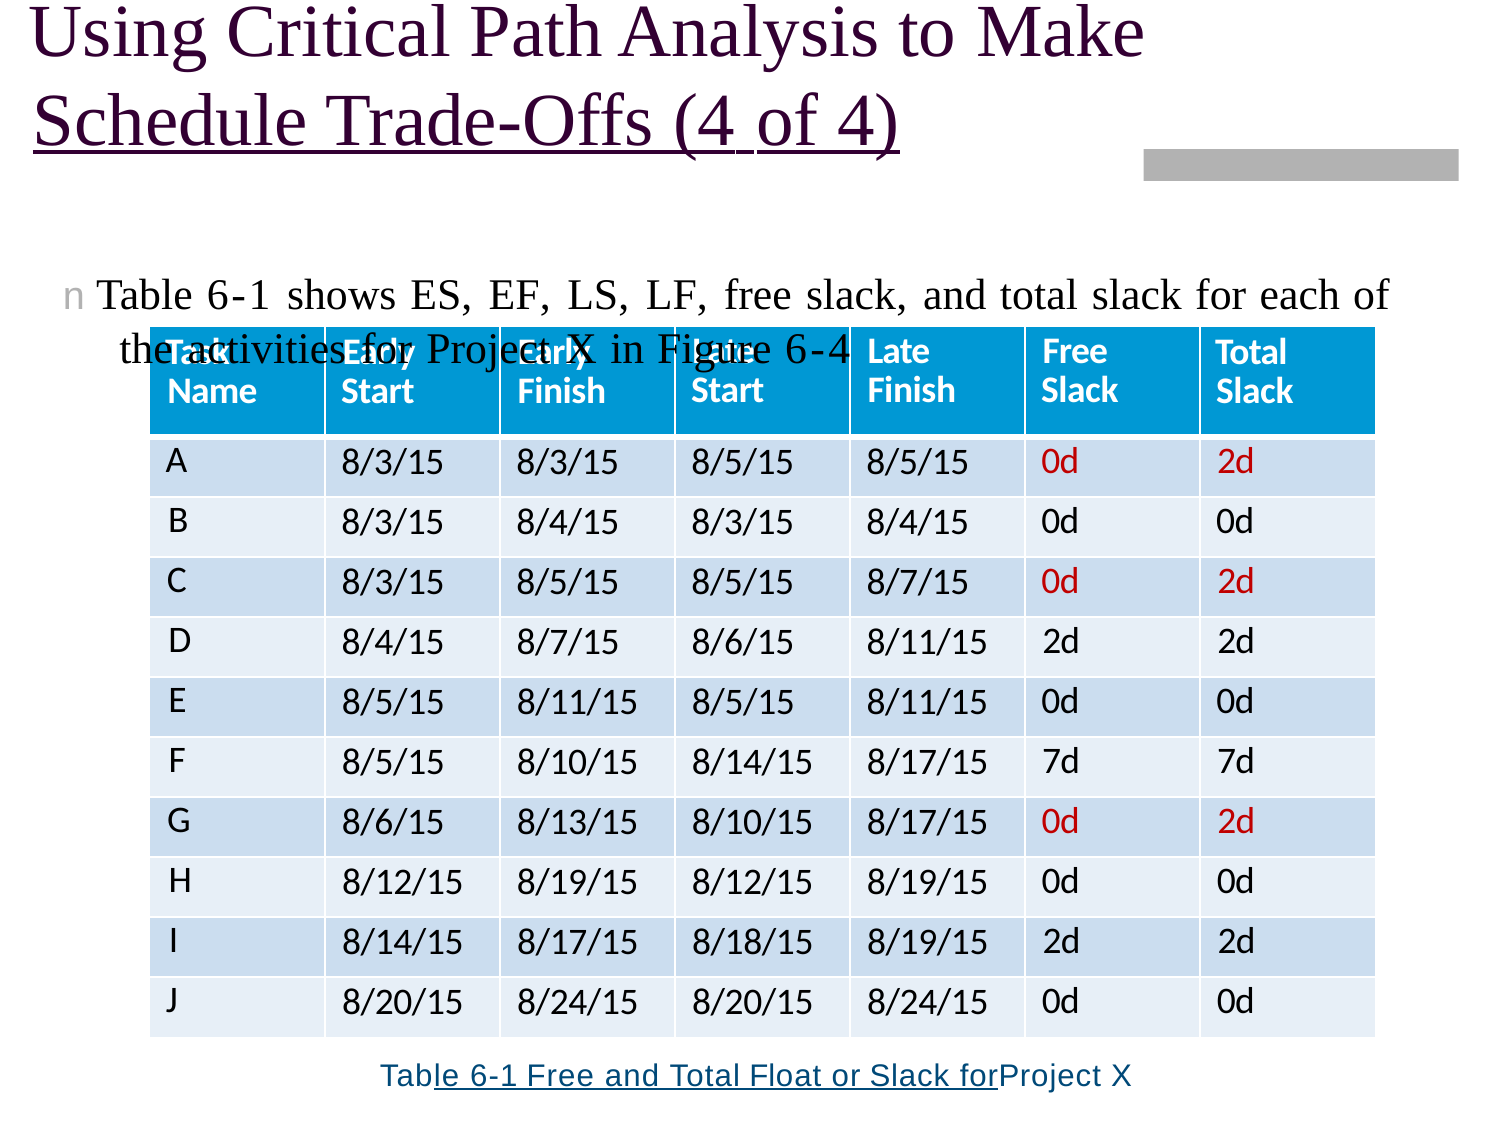

Using Critical Path Analysis to Make
Schedule Trade-Offs (4 of 4)

n Table 6-1 shows ES, EF, LS, LF, free slack, and total slack for each of     the activities for Project X in Figure 6-4

| Task Name | Early Start | Early Finish | Late Start | Late Finish | Free Slack | Total Slack |
| --- | --- | --- | --- | --- | --- | --- |
| A | 8/3/15 | 8/3/15 | 8/5/15 | 8/5/15 | 0d | 2d |
| B | 8/3/15 | 8/4/15 | 8/3/15 | 8/4/15 | 0d | 0d |
| C | 8/3/15 | 8/5/15 | 8/5/15 | 8/7/15 | 0d | 2d |
| D | 8/4/15 | 8/7/15 | 8/6/15 | 8/11/15 | 2d | 2d |
| E | 8/5/15 | 8/11/15 | 8/5/15 | 8/11/15 | 0d | 0d |
| F | 8/5/15 | 8/10/15 | 8/14/15 | 8/17/15 | 7d | 7d |
| G | 8/6/15 | 8/13/15 | 8/10/15 | 8/17/15 | 0d | 2d |
| H | 8/12/15 | 8/19/15 | 8/12/15 | 8/19/15 | 0d | 0d |
| I | 8/14/15 | 8/17/15 | 8/18/15 | 8/19/15 | 2d | 2d |
| J | 8/20/15 | 8/24/15 | 8/20/15 | 8/24/15 | 0d | 0d |

Table 6-1 Free and Total Float or Slack forProject X

17